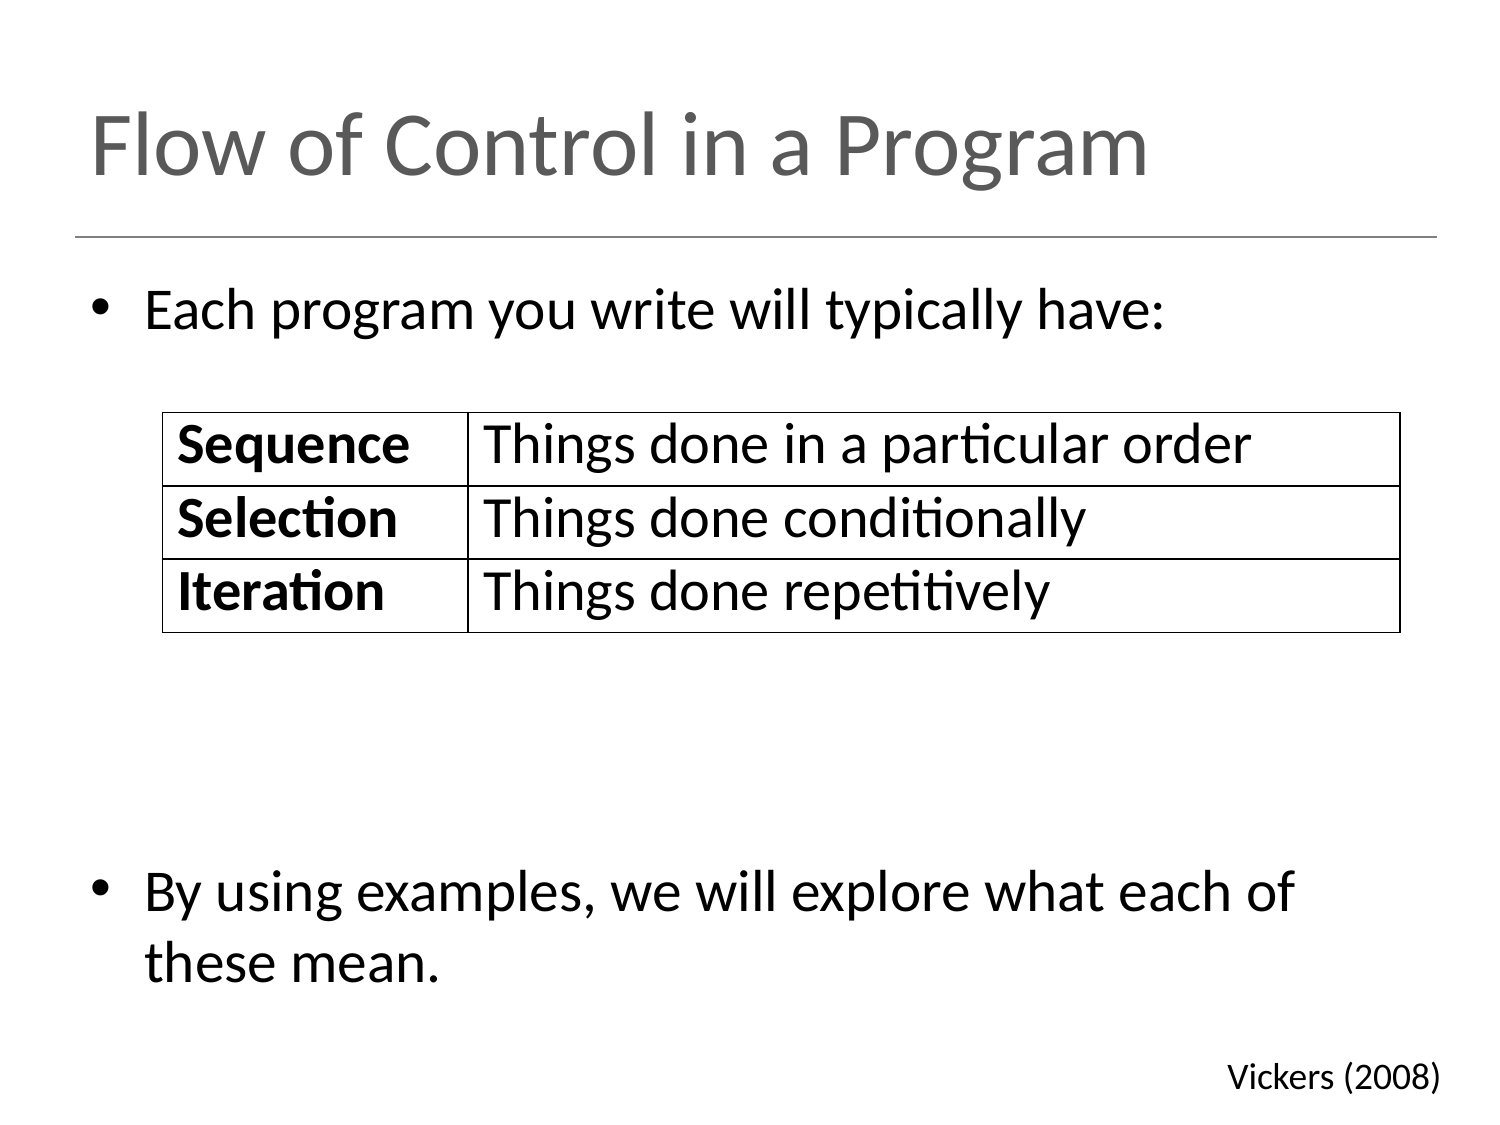

# Flow of Control in a Program
Each program you write will typically have:

By using examples, we will explore what each of these mean.
| Sequence | Things done in a particular order |
| --- | --- |
| Selection | Things done conditionally |
| Iteration | Things done repetitively |
Vickers (2008)